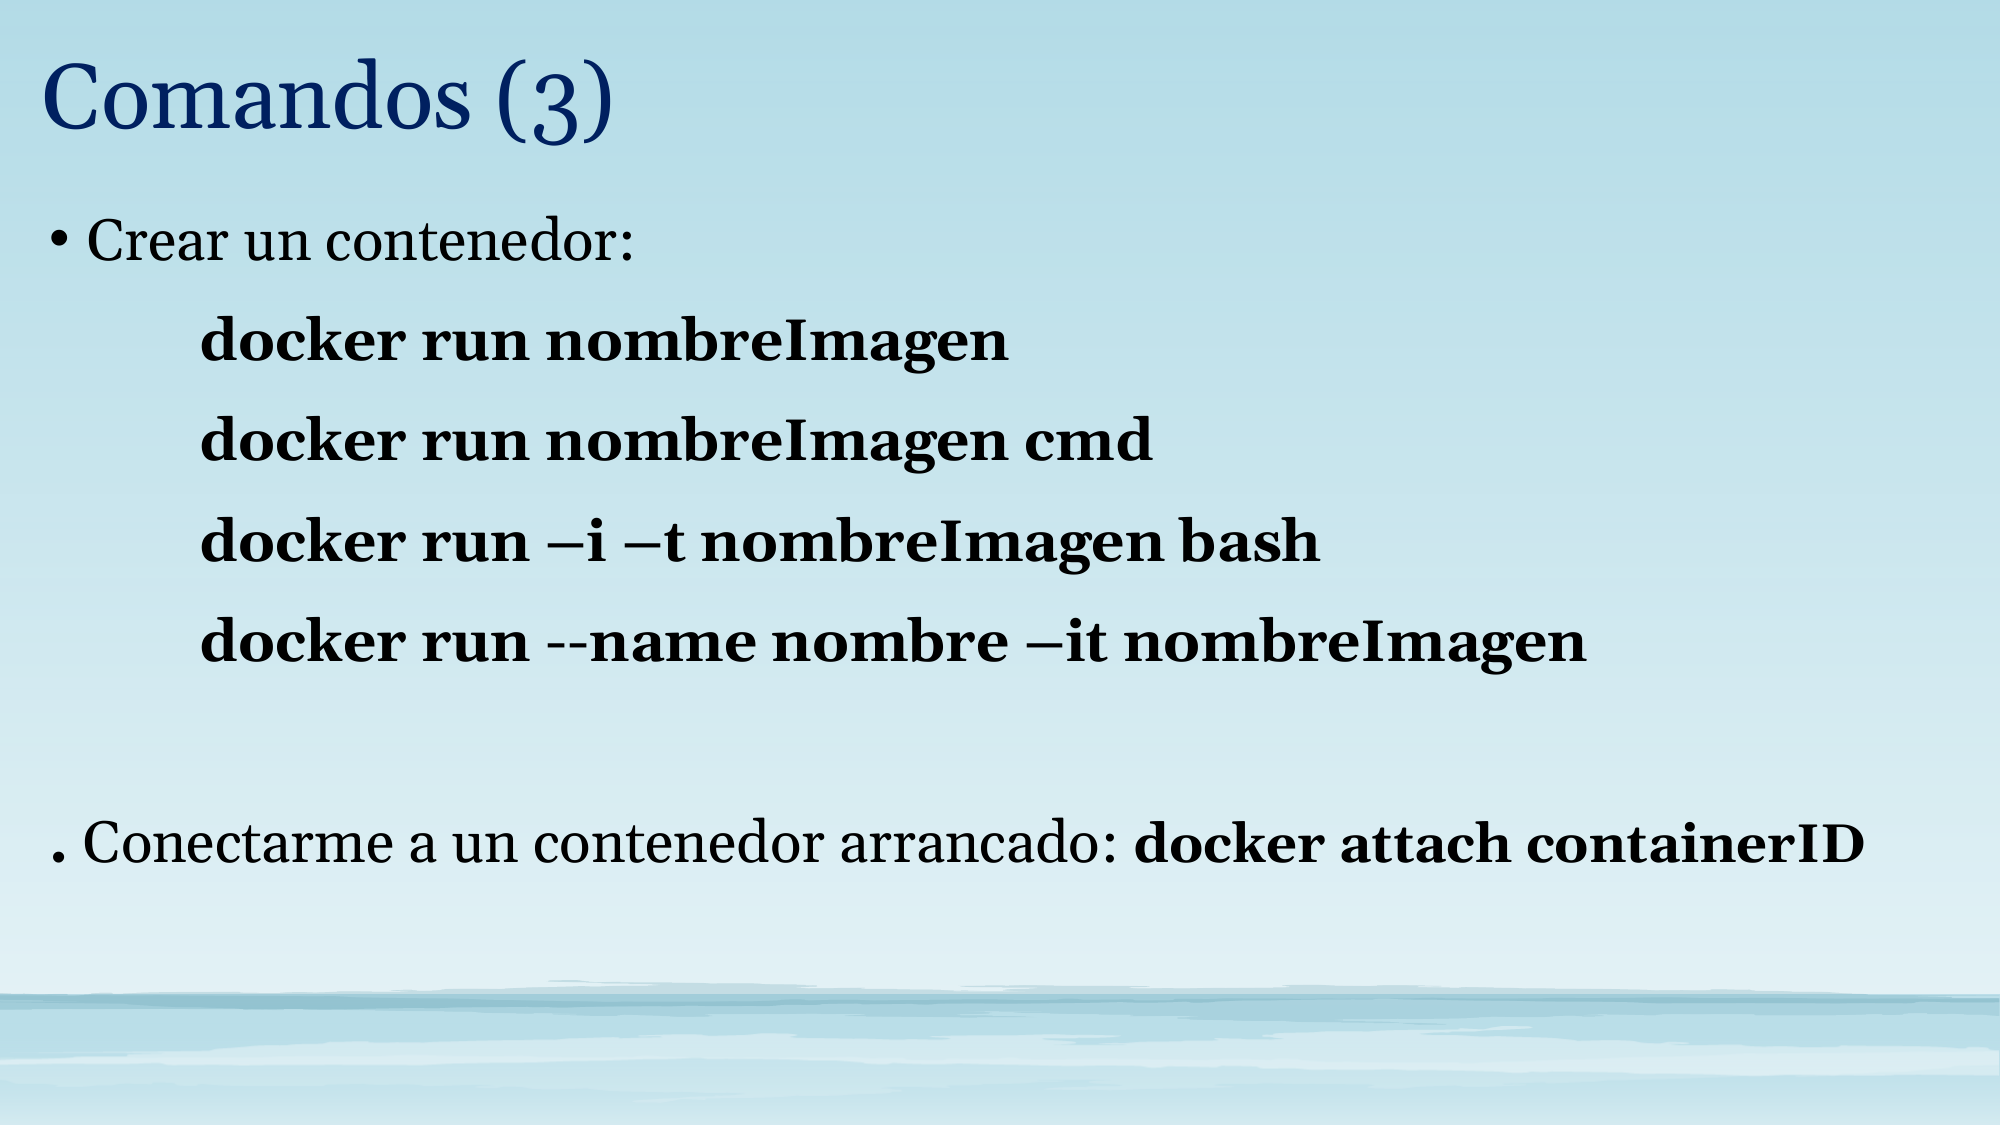

Comandos (3)
Crear un contenedor:
	docker run nombreImagen
	docker run nombreImagen cmd
	docker run –i –t nombreImagen bash
	docker run --name nombre –it nombreImagen

. Conectarme a un contenedor arrancado: docker attach containerID